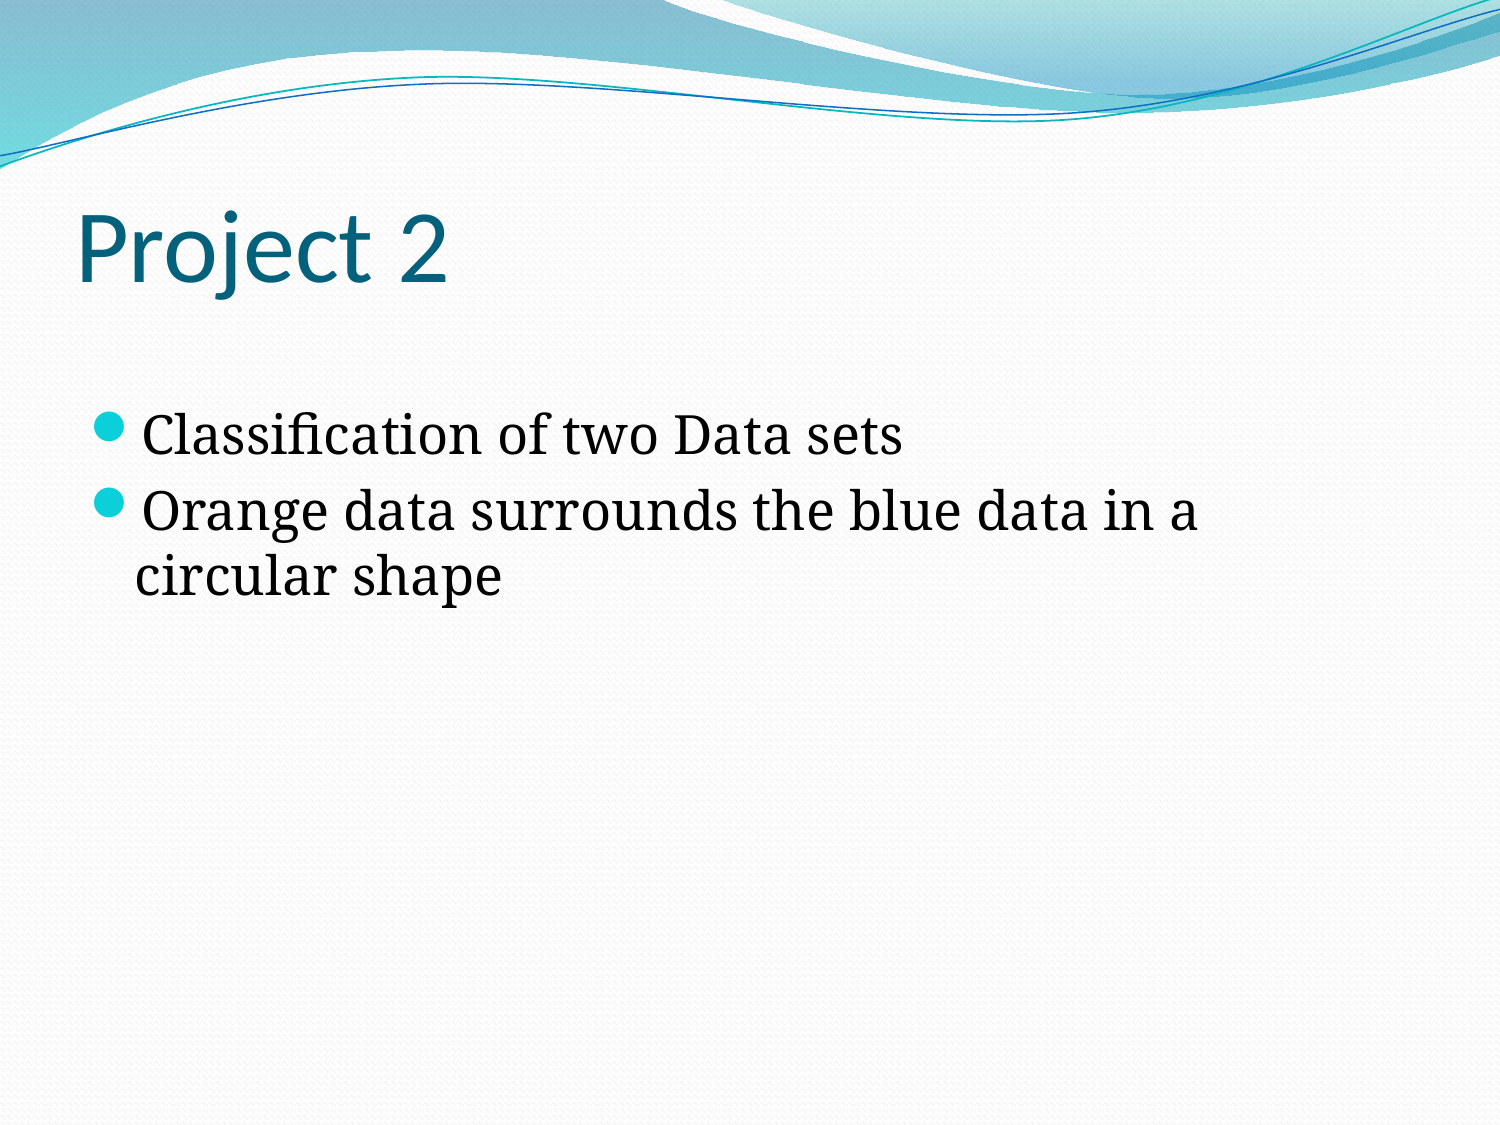

# Project 2

Classification of two Data sets
Orange data surrounds the blue data in a circular shape